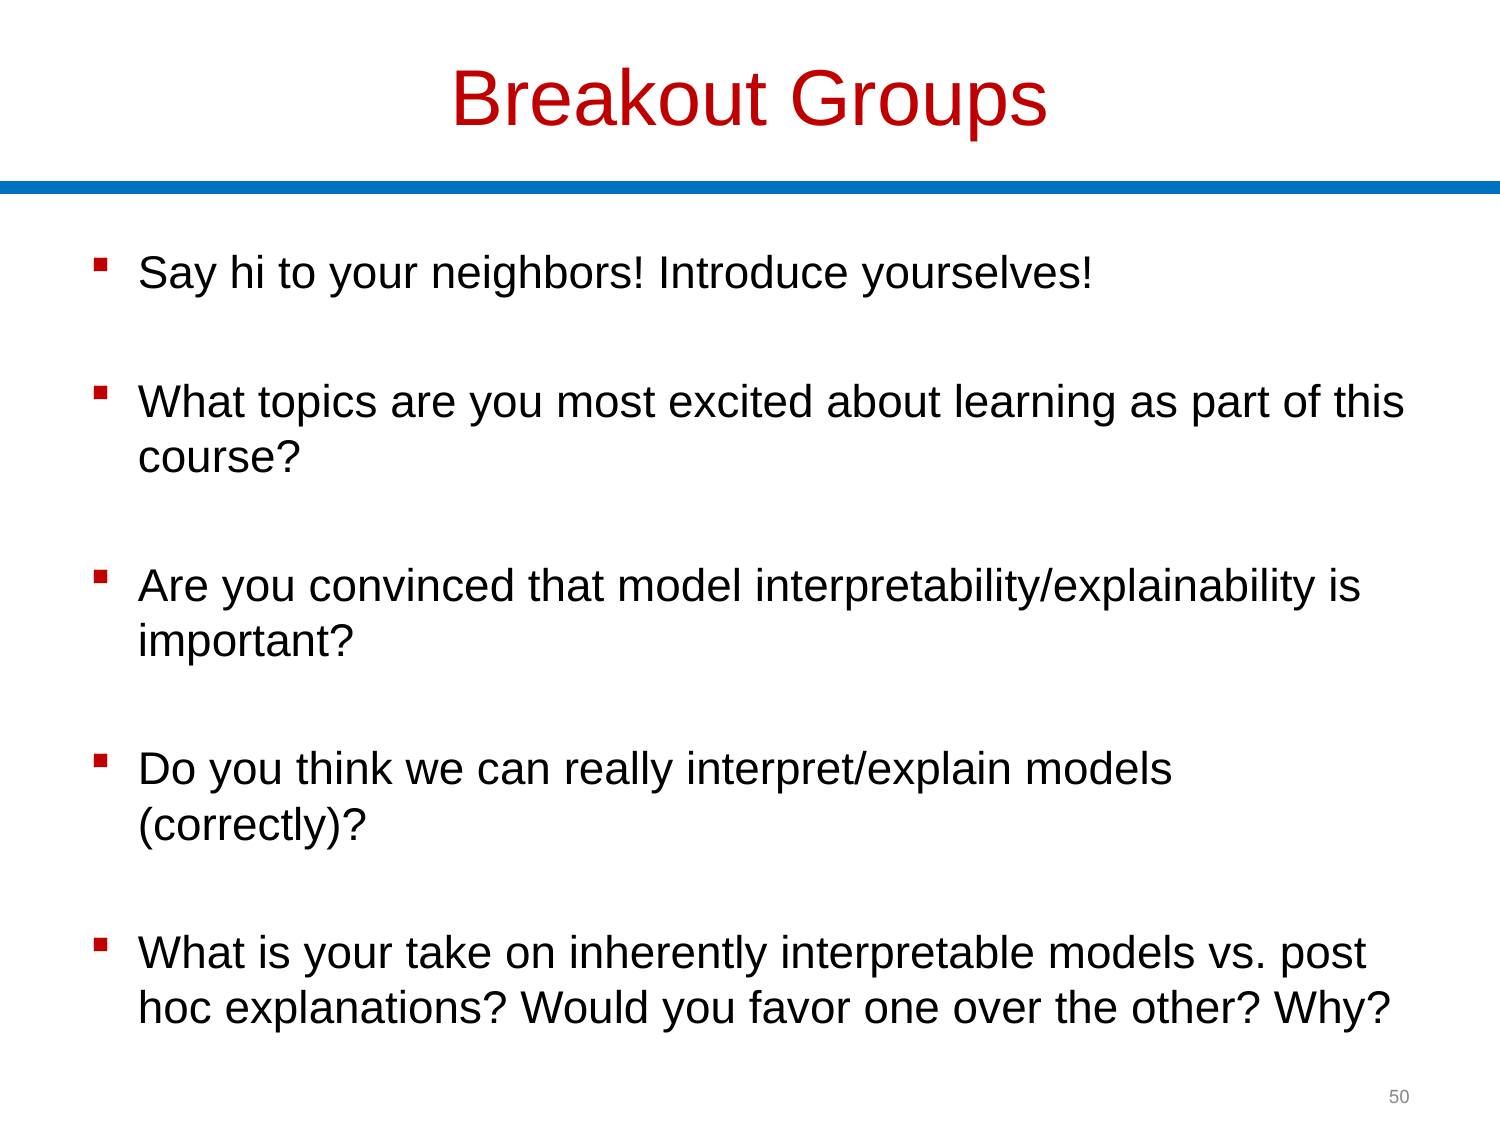

# Breakout Groups
Say hi to your neighbors! Introduce yourselves!

What topics are you most excited about learning as part of this course?

Are you convinced that model interpretability/explainability is important?

Do you think we can really interpret/explain models (correctly)?

What is your take on inherently interpretable models vs. post hoc explanations? Would you favor one over the other? Why?

50